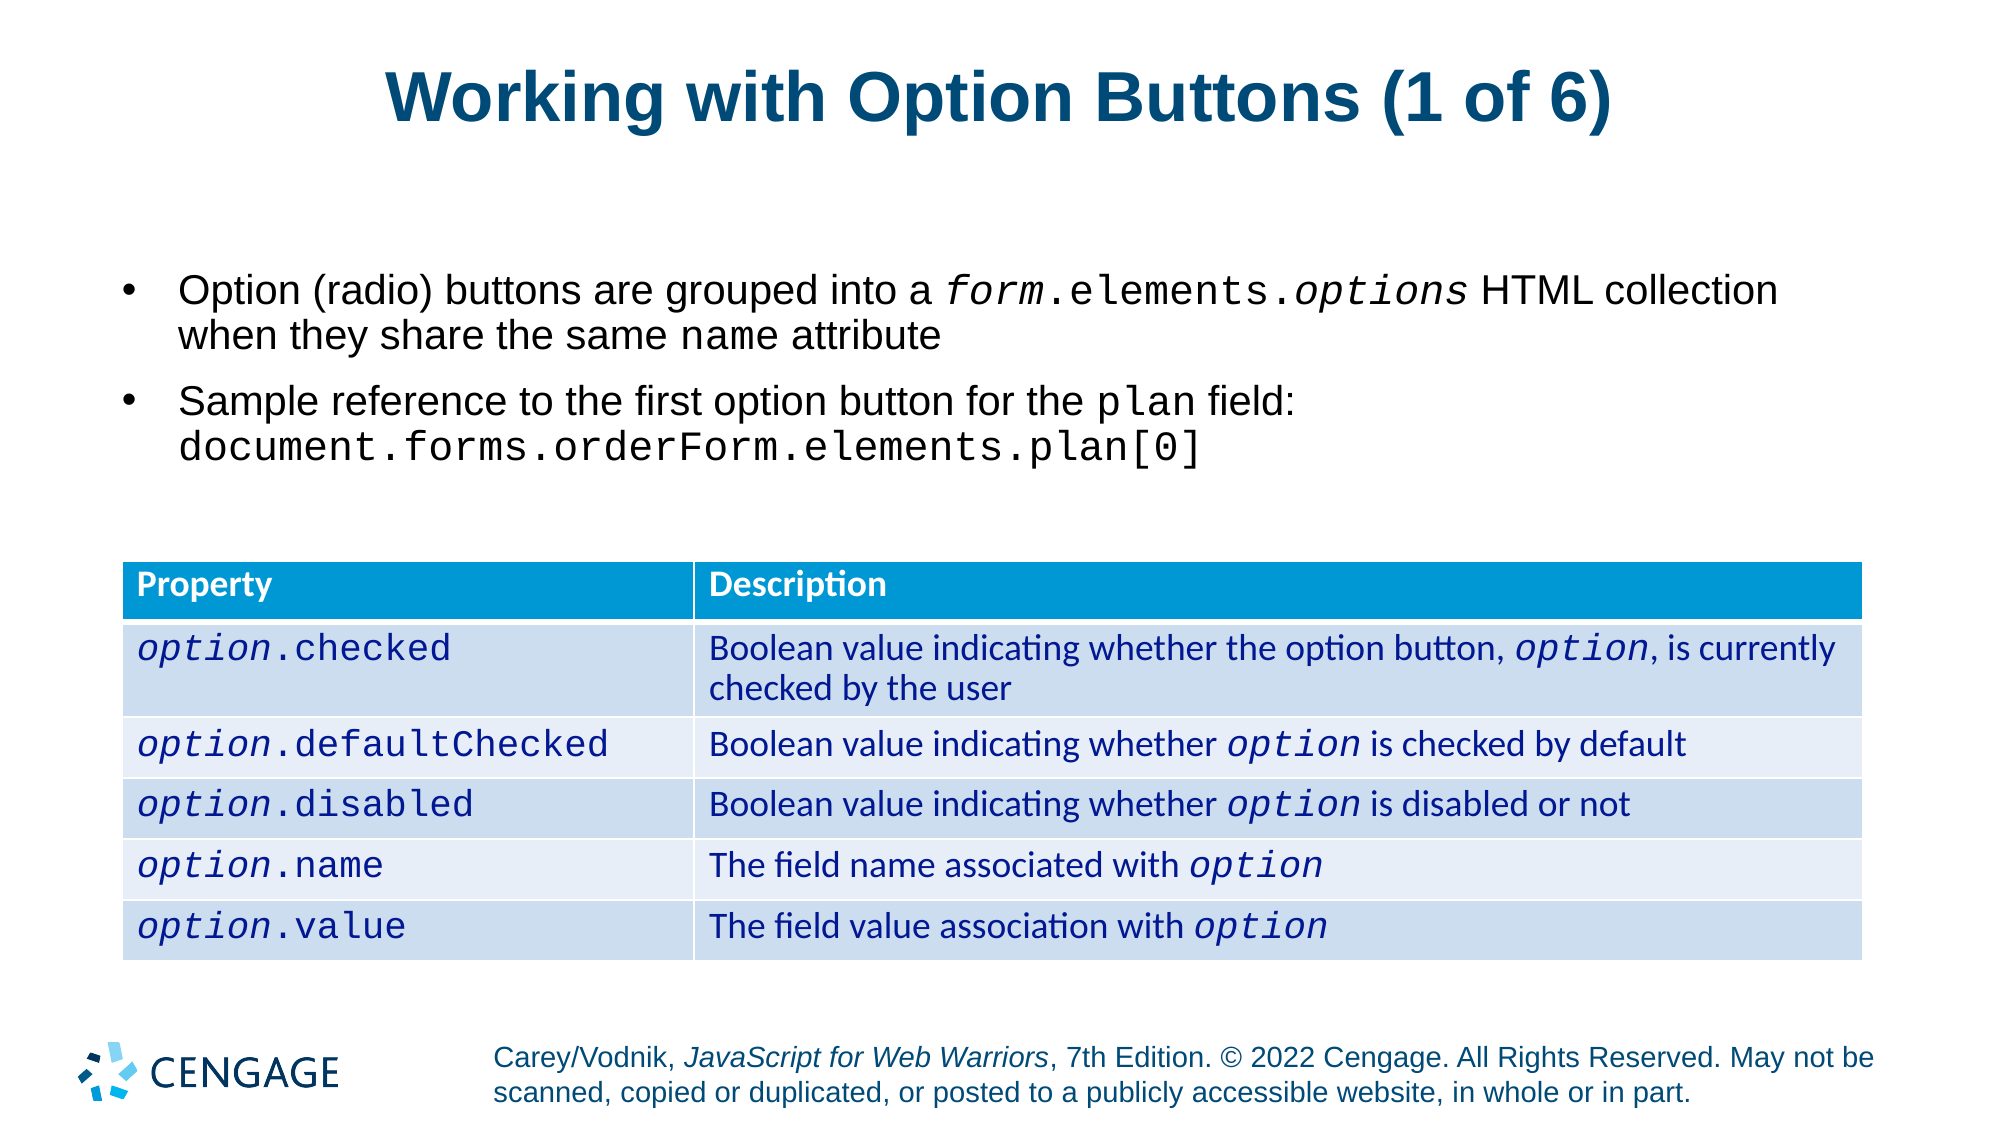

# Working with Option Buttons (1 of 6)
Option (radio) buttons are grouped into a form.elements.options HTML collection when they share the same name attribute
Sample reference to the first option button for the plan field:
document.forms.orderForm.elements.plan[0]
| Property | Description |
| --- | --- |
| option.checked | Boolean value indicating whether the option button, option, is currently checked by the user |
| option.defaultChecked | Boolean value indicating whether option is checked by default |
| option.disabled | Boolean value indicating whether option is disabled or not |
| option.name | The field name associated with option |
| option.value | The field value association with option |